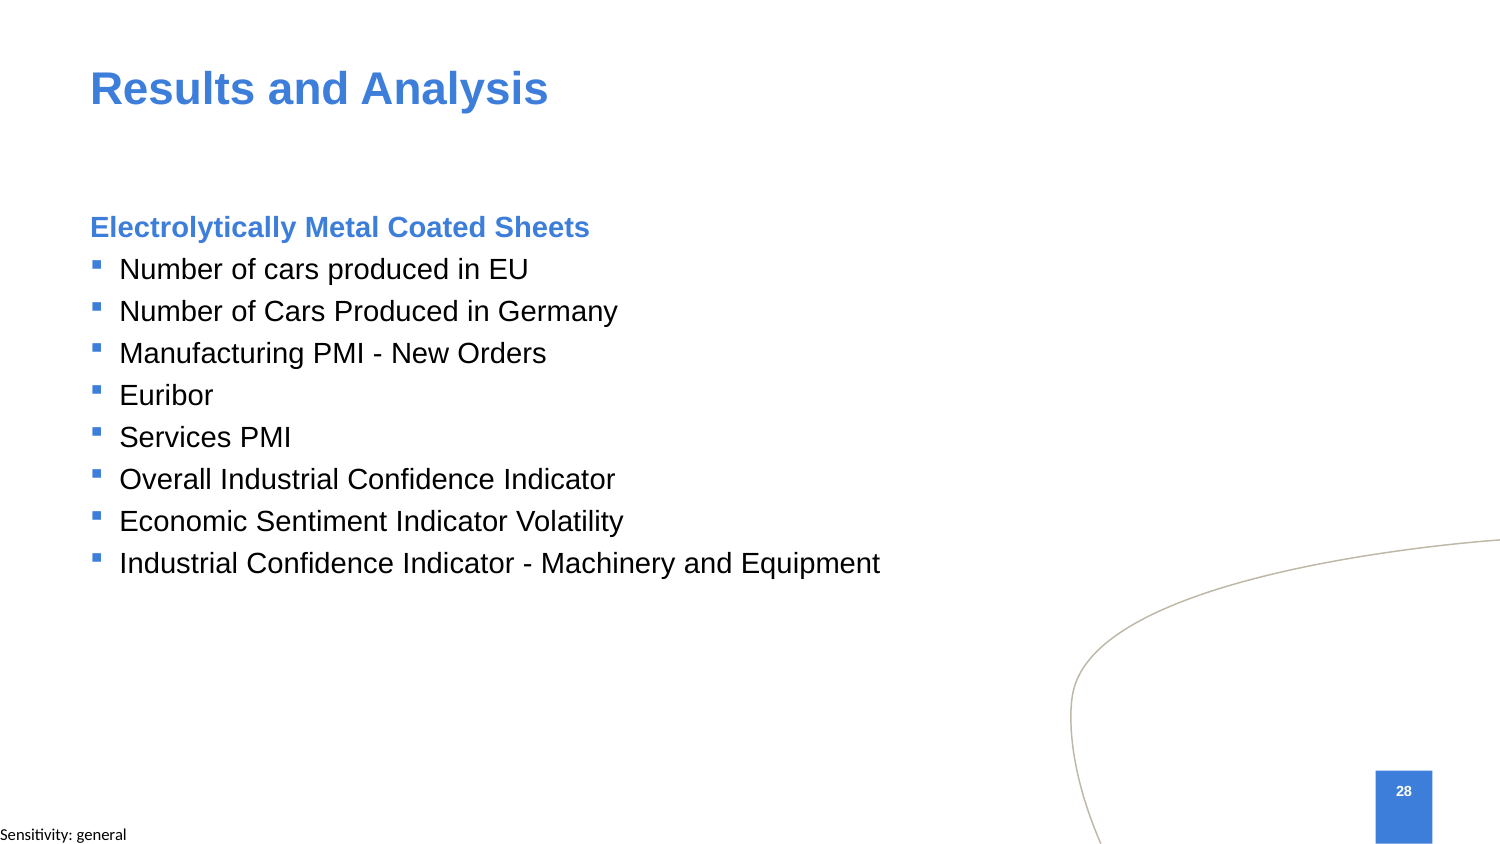

# Results and Analysis
Electrolytically Metal Coated Sheets
Number of cars produced in EU
Number of Cars Produced in Germany
Manufacturing PMI - New Orders
Euribor
Services PMI
Overall Industrial Confidence Indicator
Economic Sentiment Indicator Volatility
Industrial Confidence Indicator - Machinery and Equipment

28